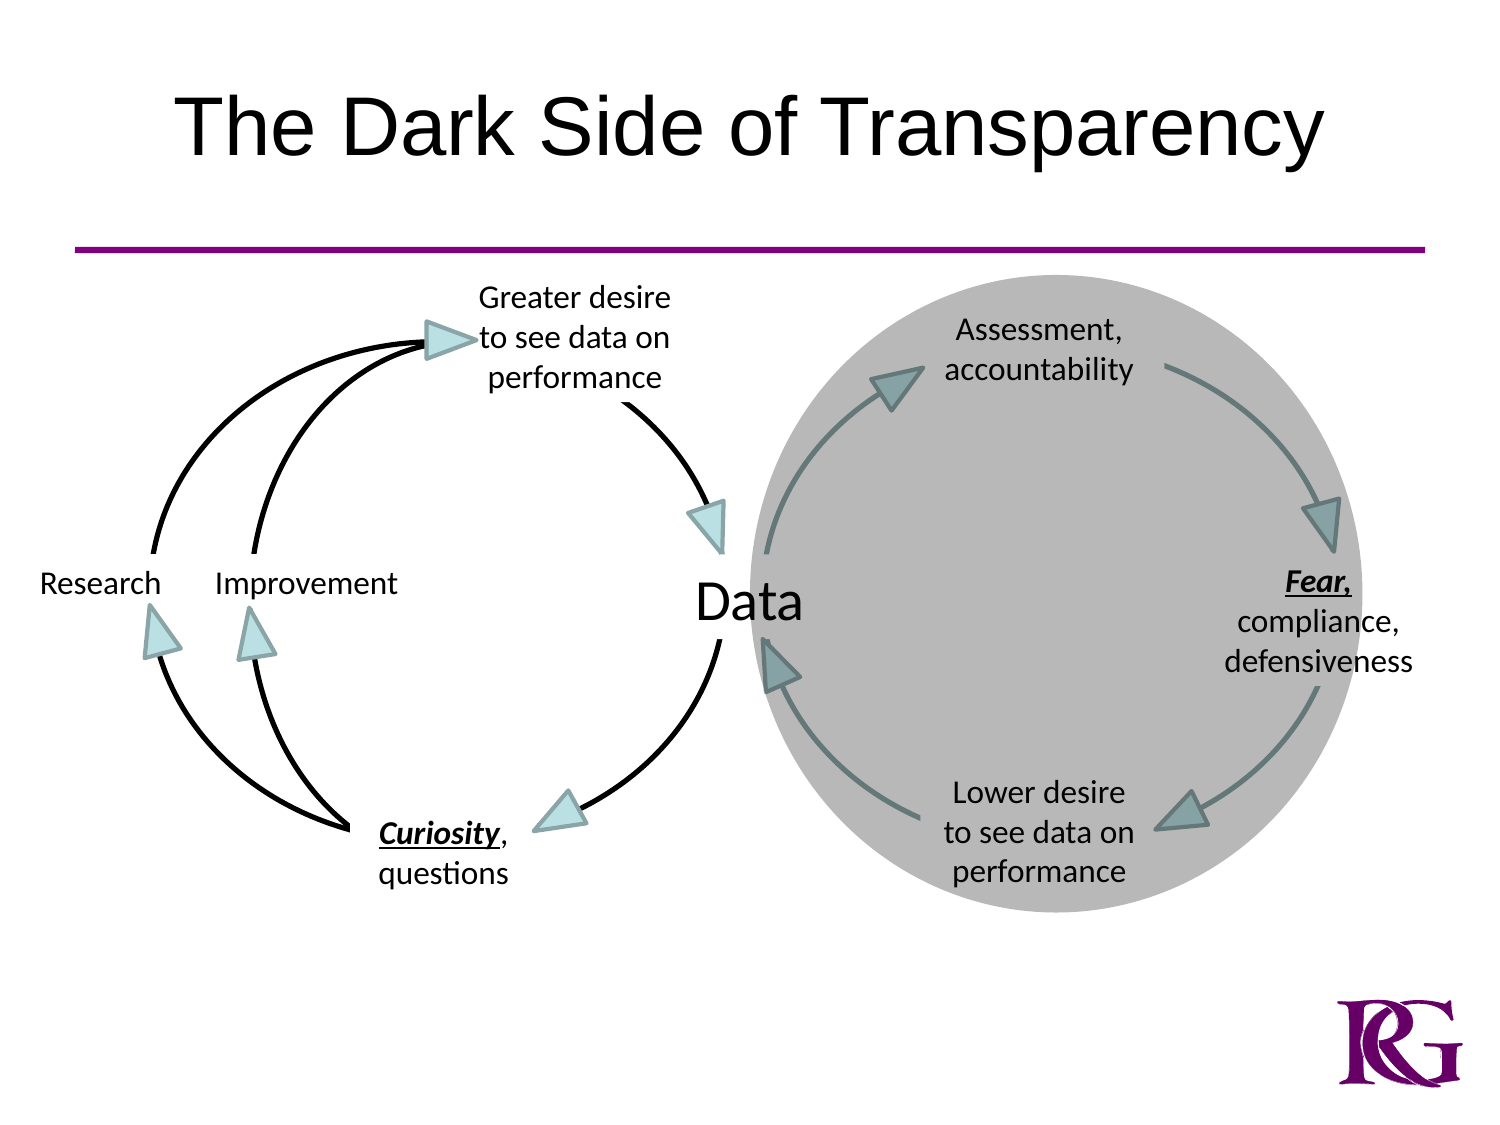

The Dark Side of Transparency
Greater desire to see data on performance

Assessment, accountability

Fear, compliance, defensiveness

Research
Improvement
Data

Lower desire to see data on performance

Curiosity, questions